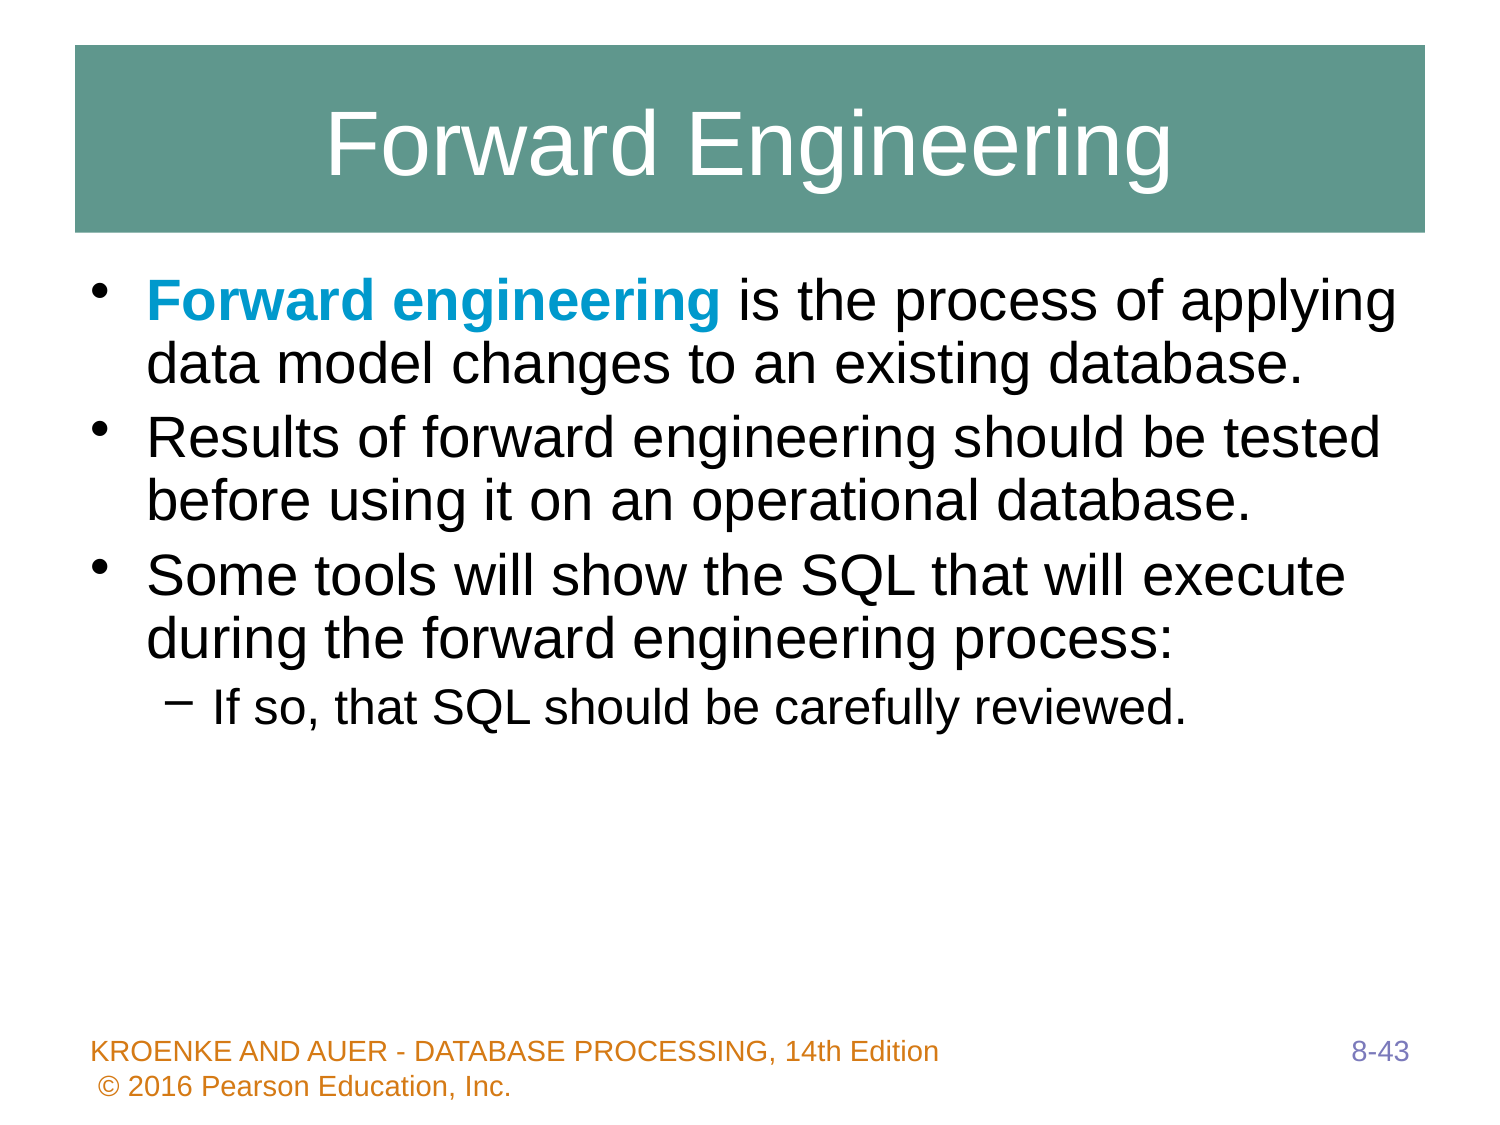

# Forward Engineering
Forward engineering is the process of applying data model changes to an existing database.
Results of forward engineering should be tested before using it on an operational database.
Some tools will show the SQL that will execute during the forward engineering process:
If so, that SQL should be carefully reviewed.
8-43

KROENKE AND AUER - DATABASE PROCESSING, 14th Edition  © 2016 Pearson Education, Inc.